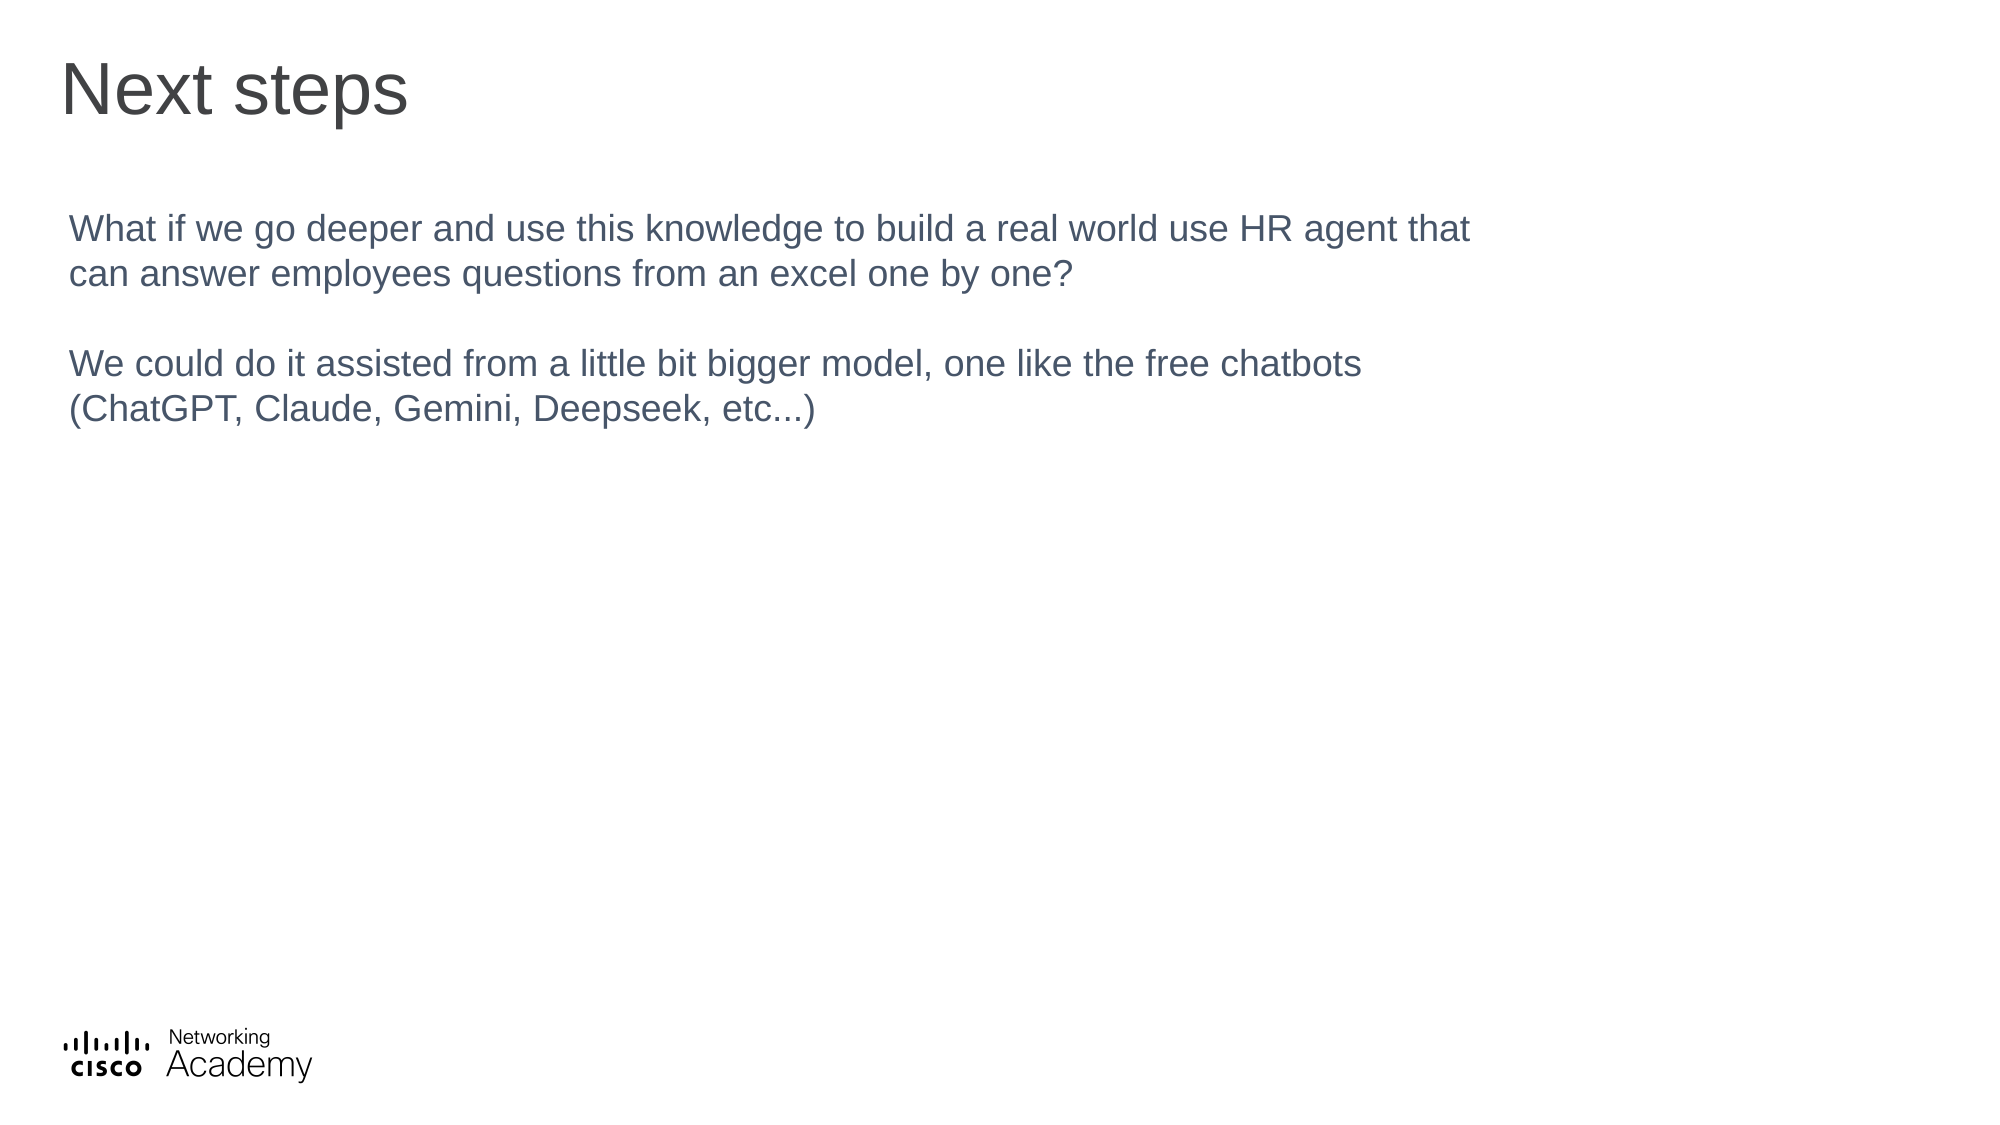

# Next steps
What if we go deeper and use this knowledge to build a real world use HR agent that can answer employees questions from an excel one by one?

We could do it assisted from a little bit bigger model, one like the free chatbots (ChatGPT, Claude, Gemini, Deepseek, etc...)